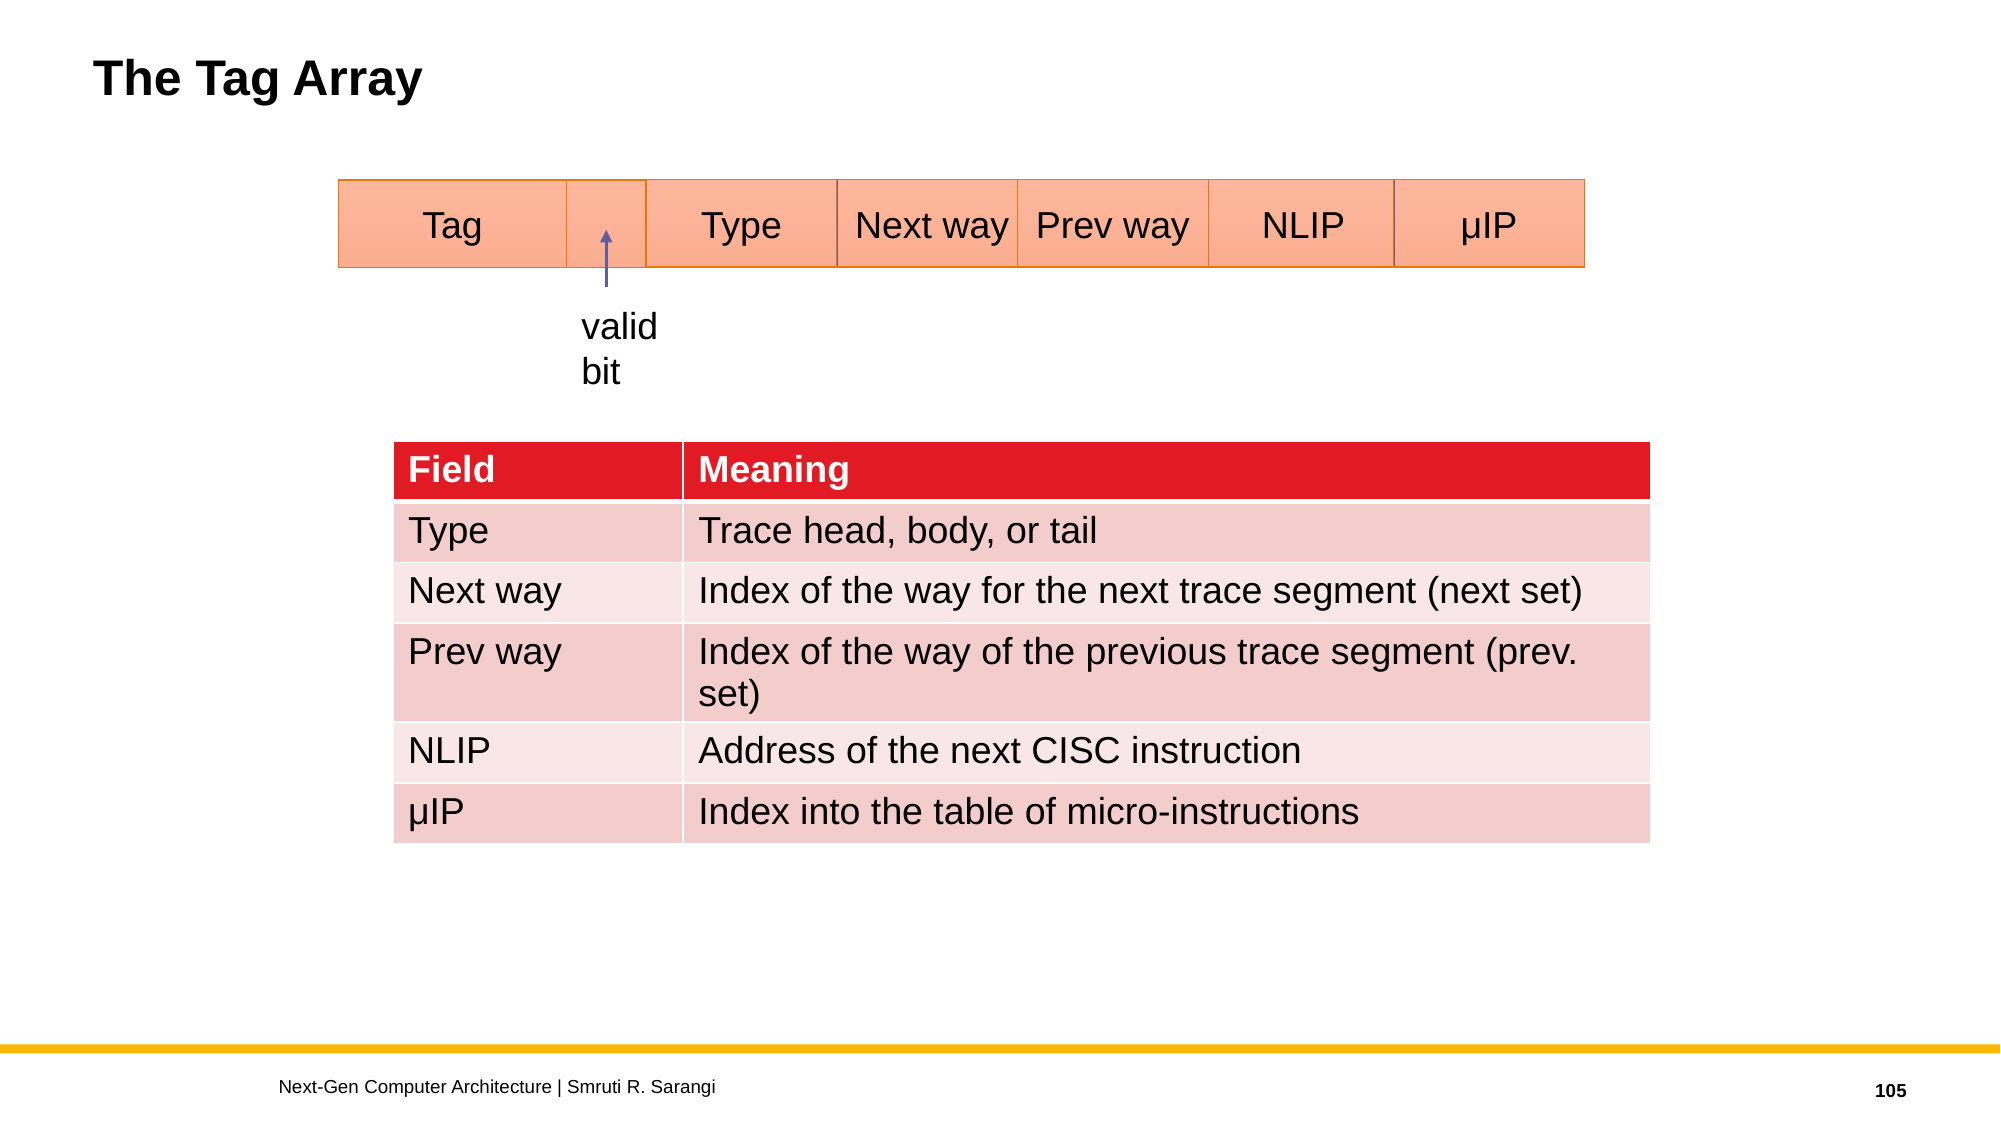

# The Tag Array
Type
Next way
Prev way
NLIP
μIP
Tag

valid
bit
| Field | Meaning |
| --- | --- |
| Type | Trace head, body, or tail |
| Next way | Index of the way for the next trace segment (next set) |
| Prev way | Index of the way of the previous trace segment (prev. set) |
| NLIP | Address of the next CISC instruction |
| μIP | Index into the table of micro-instructions |
Next-Gen Computer Architecture | Smruti R. Sarangi
105